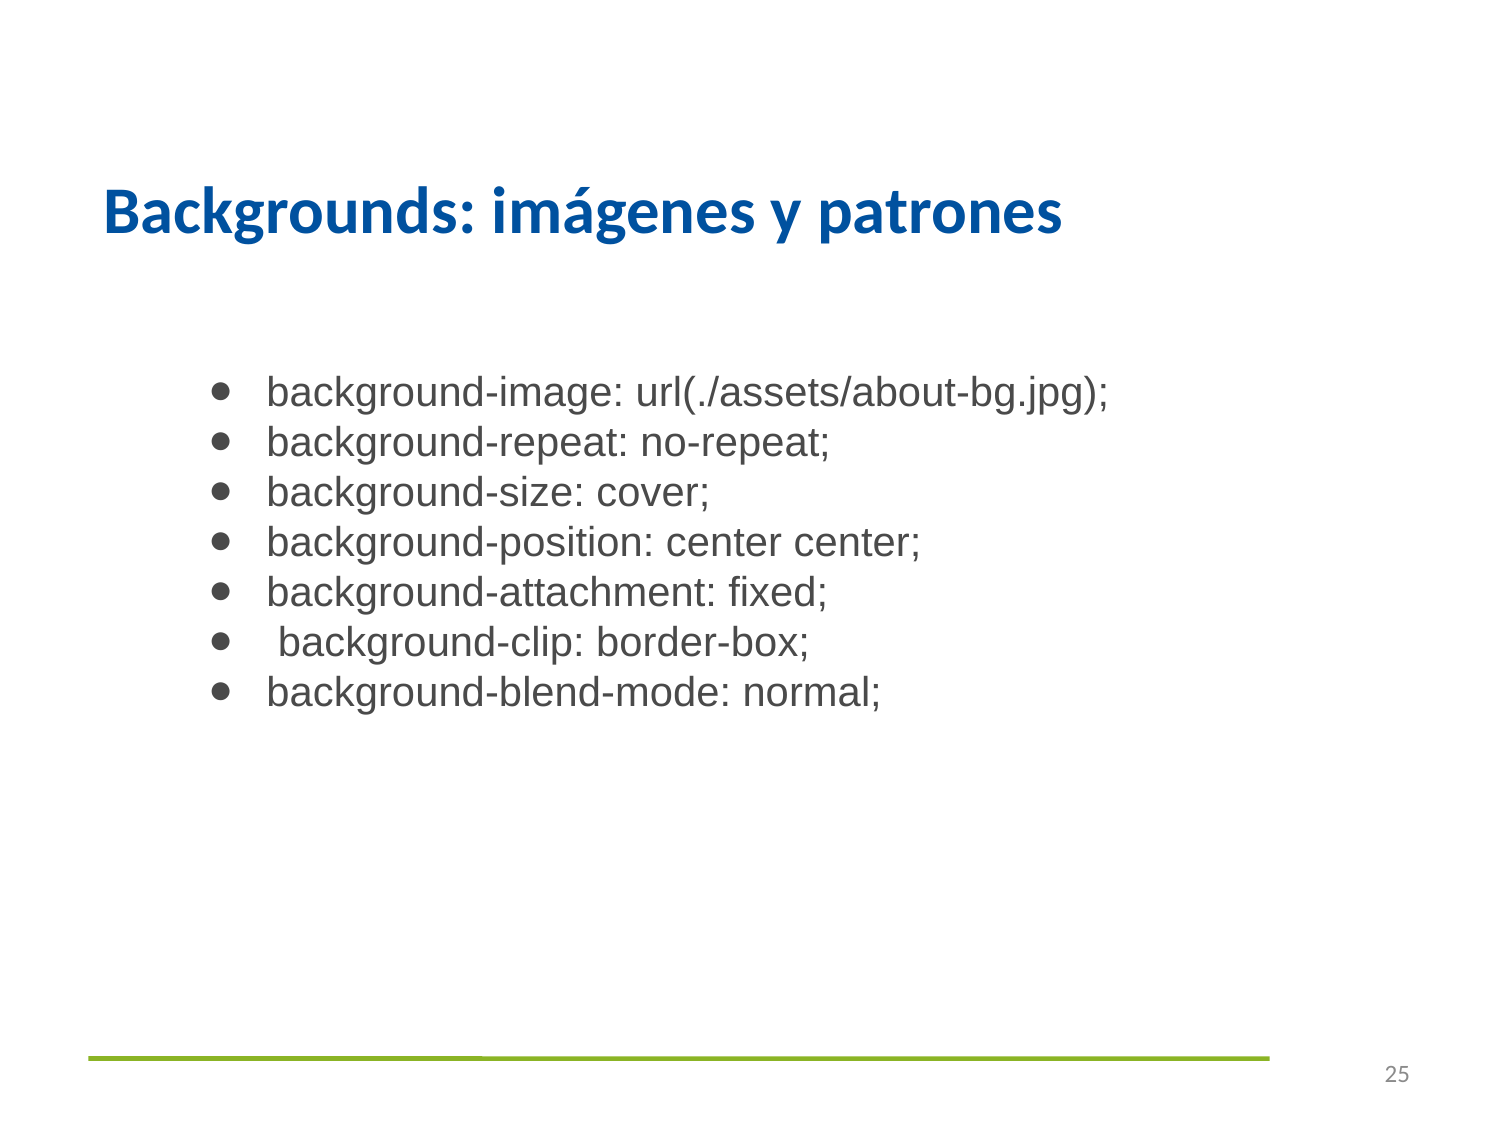

# Backgrounds: imágenes y patrones
background-image: url(./assets/about-bg.jpg);
background-repeat: no-repeat;
background-size: cover;
background-position: center center;
background-attachment: fixed;
 background-clip: border-box;
background-blend-mode: normal;